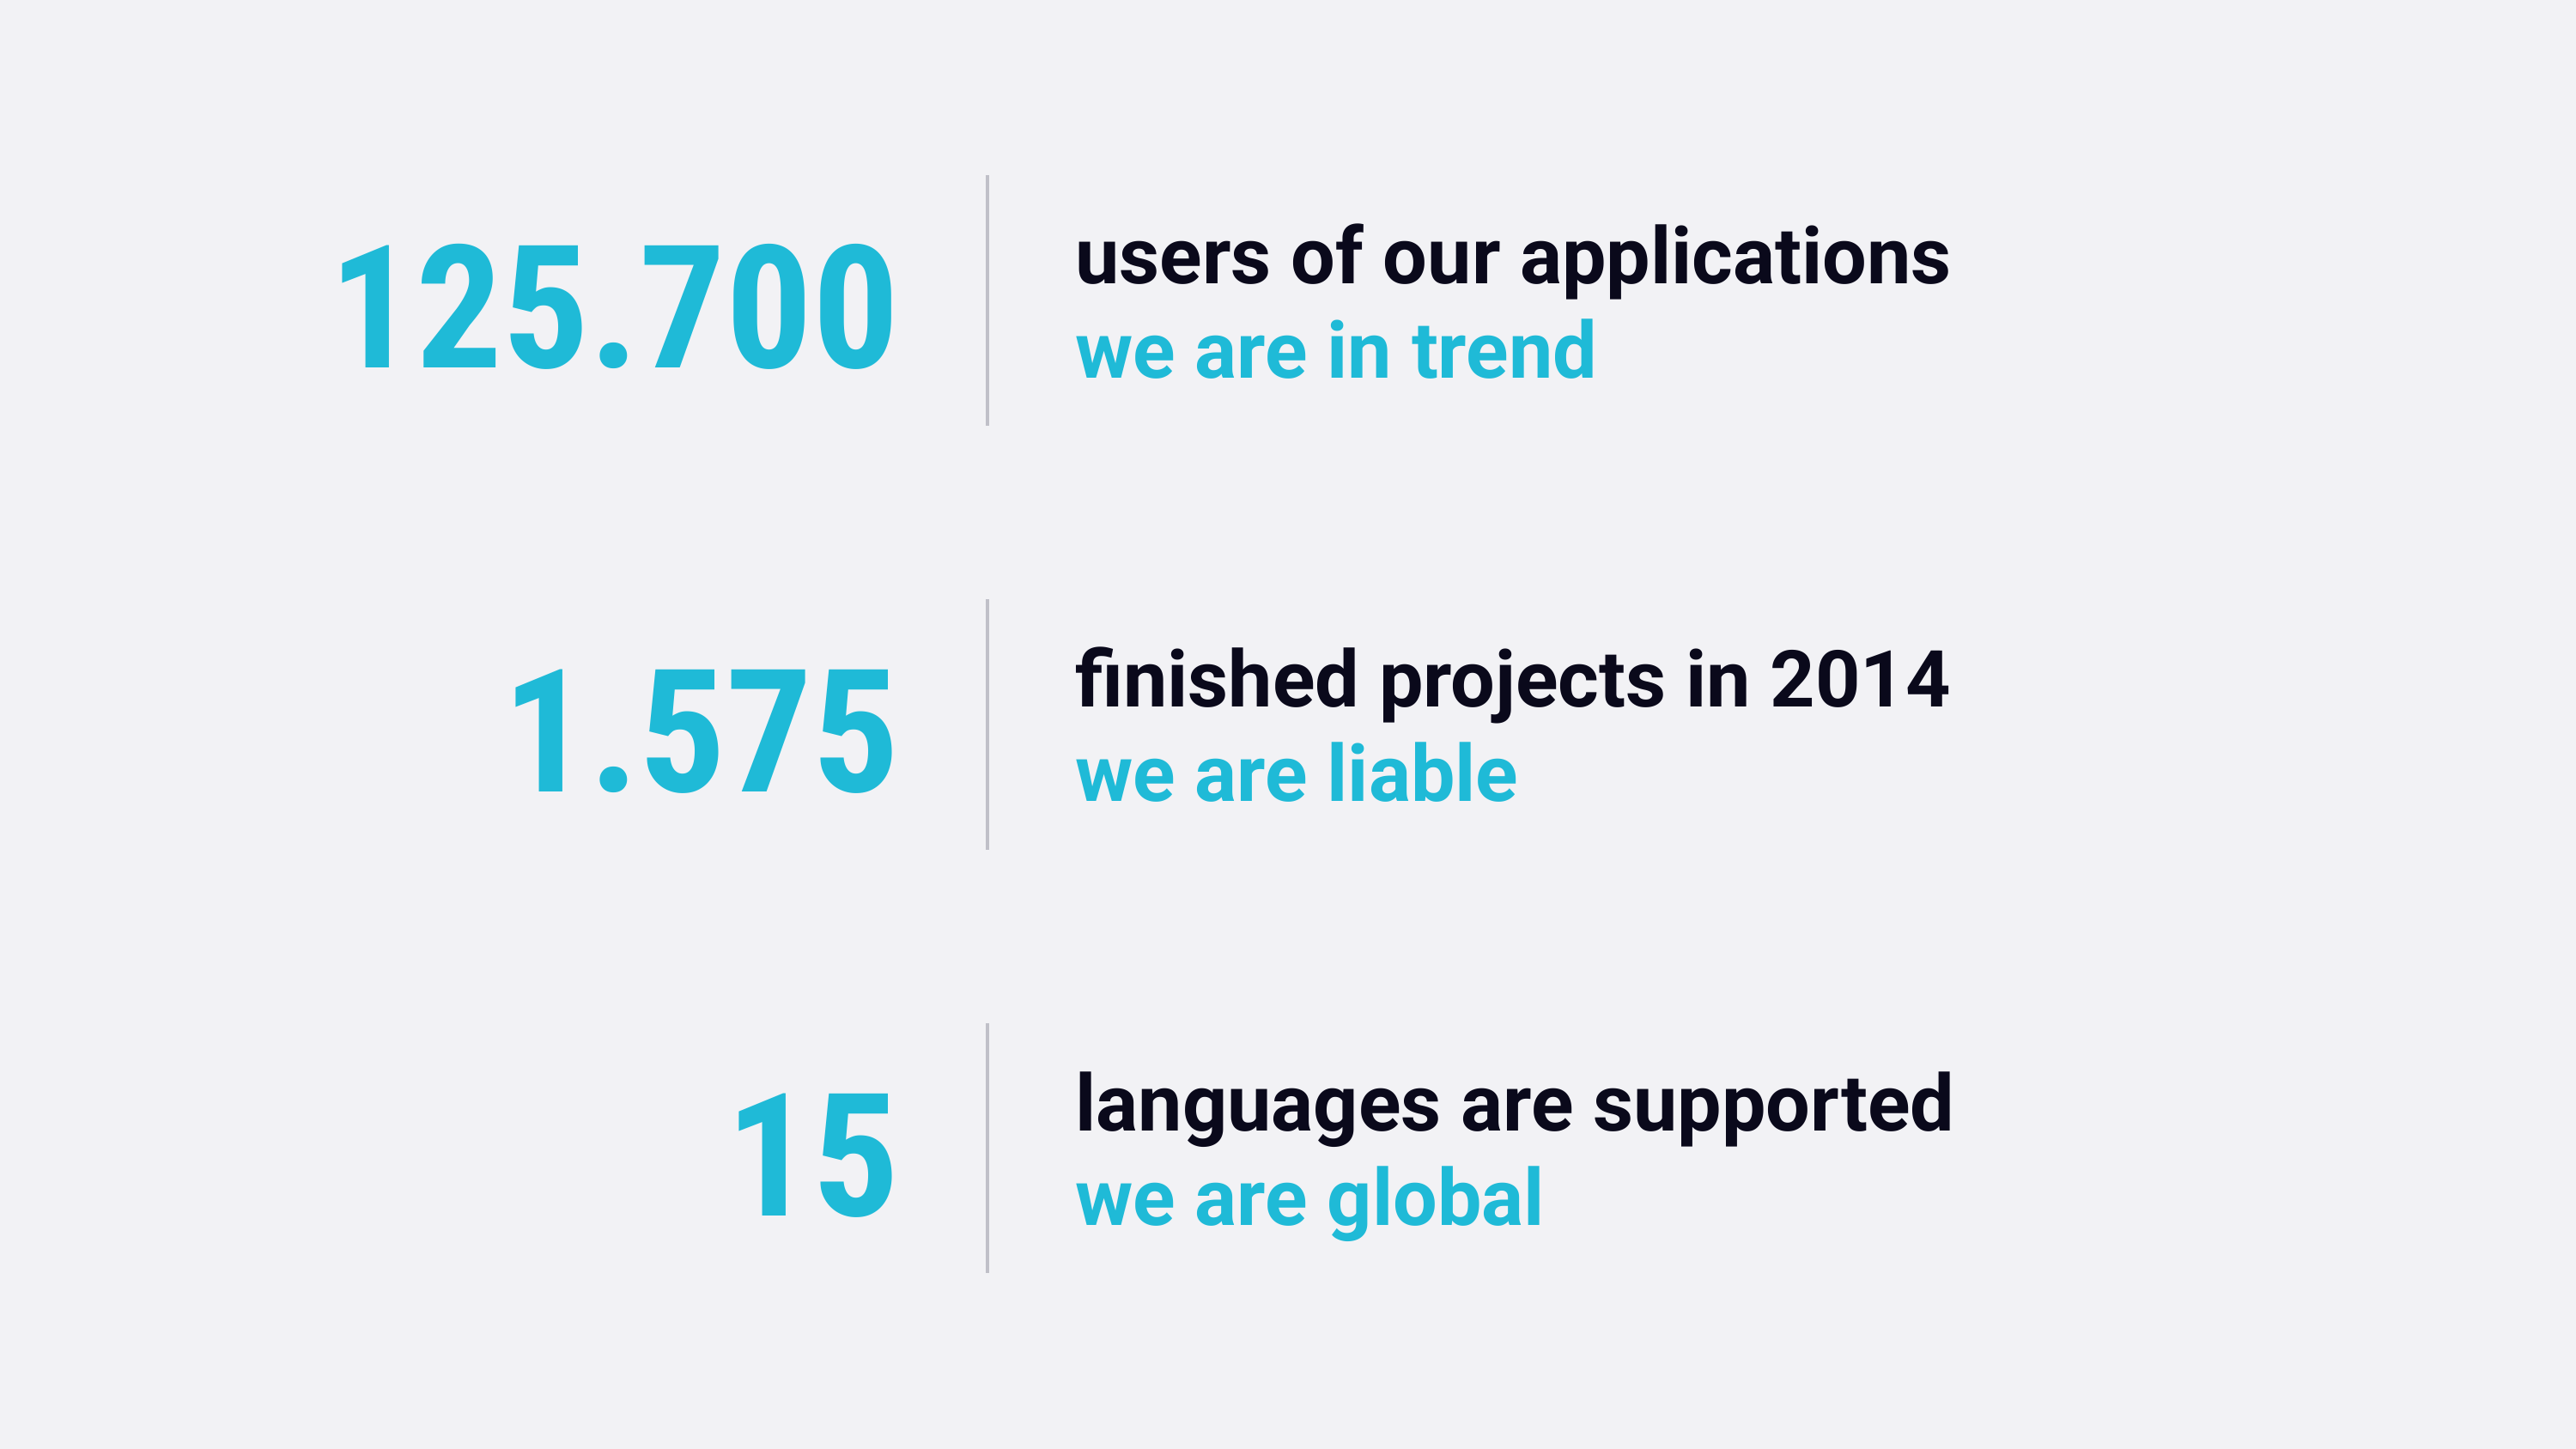

125.700
users of our applications
we are in trend
1.575
finished projects in 2014
we are liable
15
languages are supported
we are global